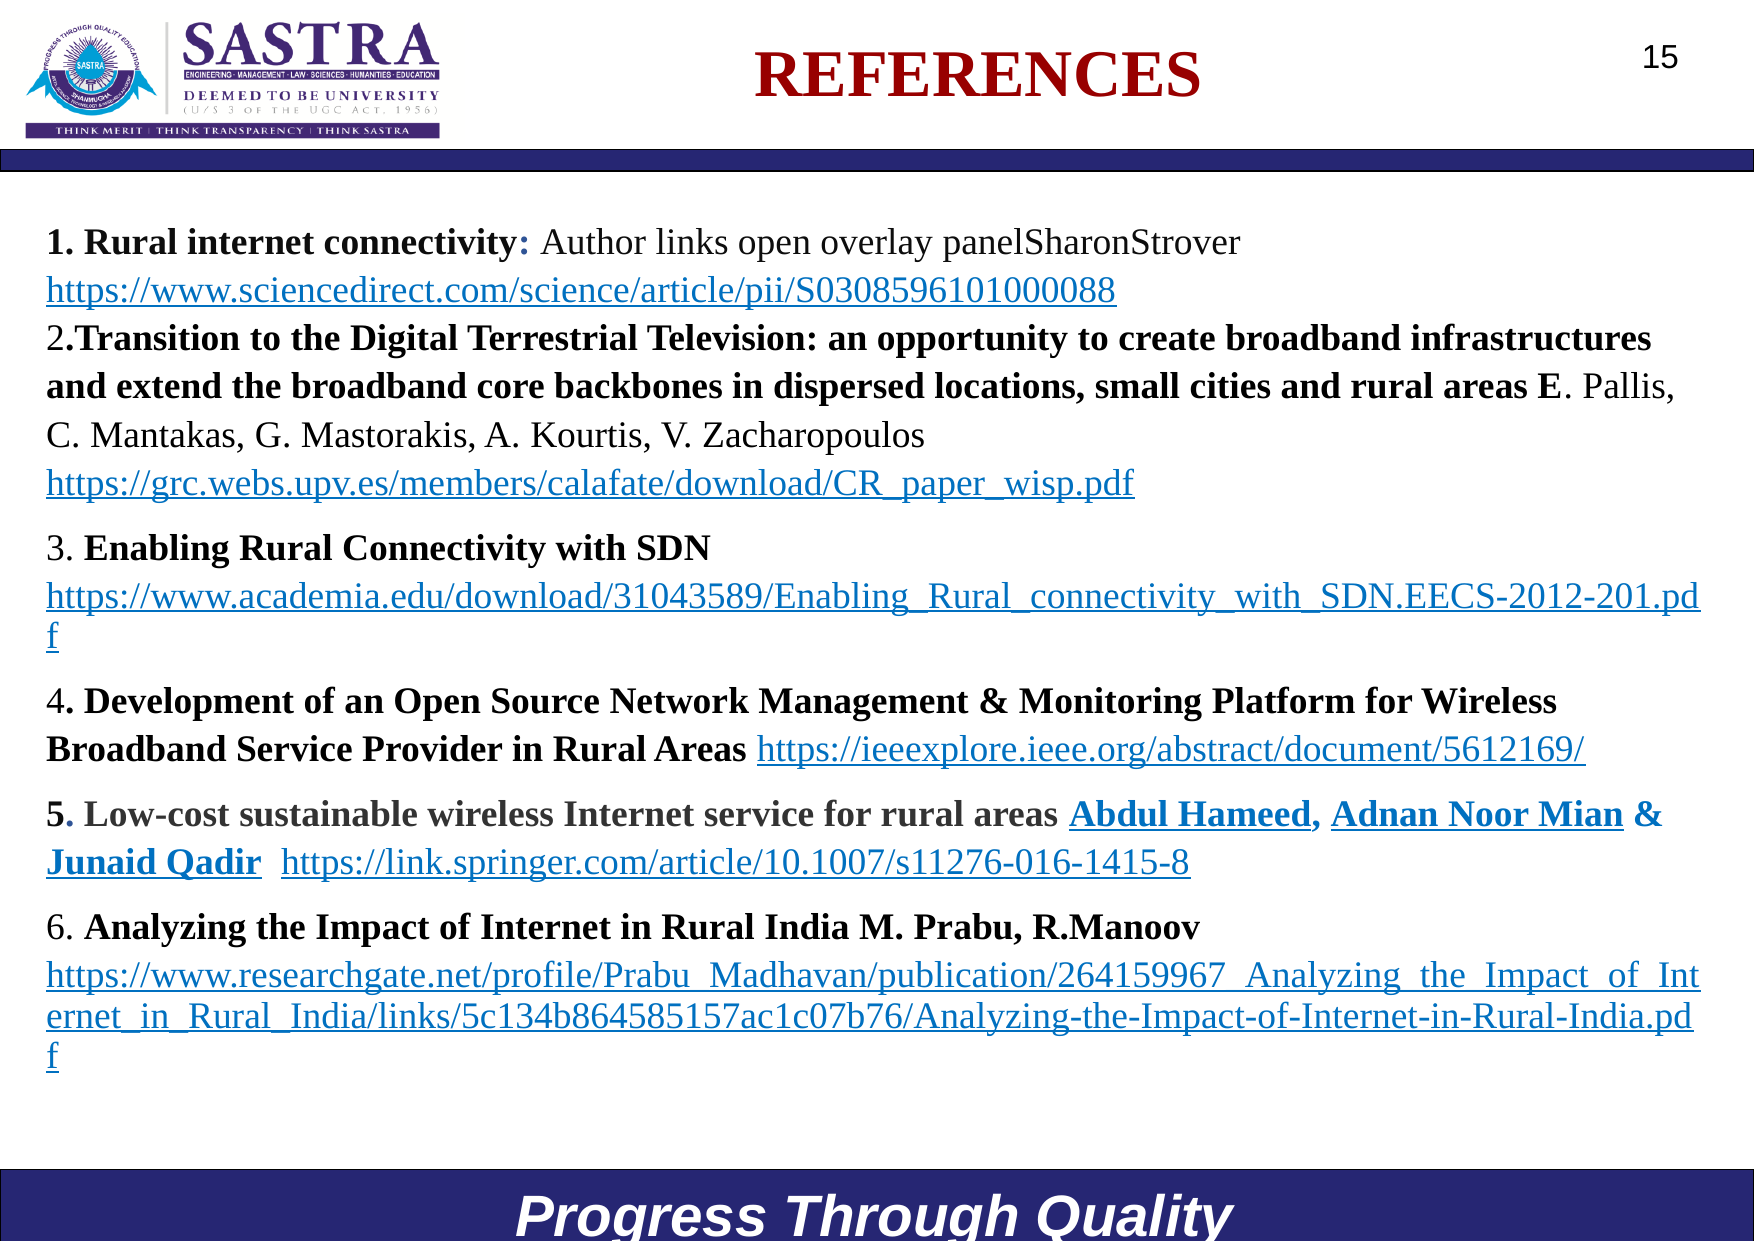

15
# REFERENCES
1. Rural internet connectivity: Author links open overlay panelSharonStrover    https://www.sciencedirect.com/science/article/pii/S0308596101000088
2.Transition to the Digital Terrestrial Television: an opportunity to create broadband infrastructures and extend the broadband core backbones in dispersed locations, small cities and rural areas E. Pallis, C. Mantakas, G. Mastorakis, A. Kourtis, V. Zacharopoulos   https://grc.webs.upv.es/members/calafate/download/CR_paper_wisp.pdf
3. Enabling Rural Connectivity with SDN https://www.academia.edu/download/31043589/Enabling_Rural_connectivity_with_SDN.EECS-2012-201.pdf
4. Development of an Open Source Network Management & Monitoring Platform for Wireless Broadband Service Provider in Rural Areas https://ieeexplore.ieee.org/abstract/document/5612169/
5. Low-cost sustainable wireless Internet service for rural areas Abdul Hameed, Adnan Noor Mian & Junaid Qadir  https://link.springer.com/article/10.1007/s11276-016-1415-8
6. Analyzing the Impact of Internet in Rural India M. Prabu, R.Manoov https://www.researchgate.net/profile/Prabu_Madhavan/publication/264159967_Analyzing_the_Impact_of_Internet_in_Rural_India/links/5c134b864585157ac1c07b76/Analyzing-the-Impact-of-Internet-in-Rural-India.pdf